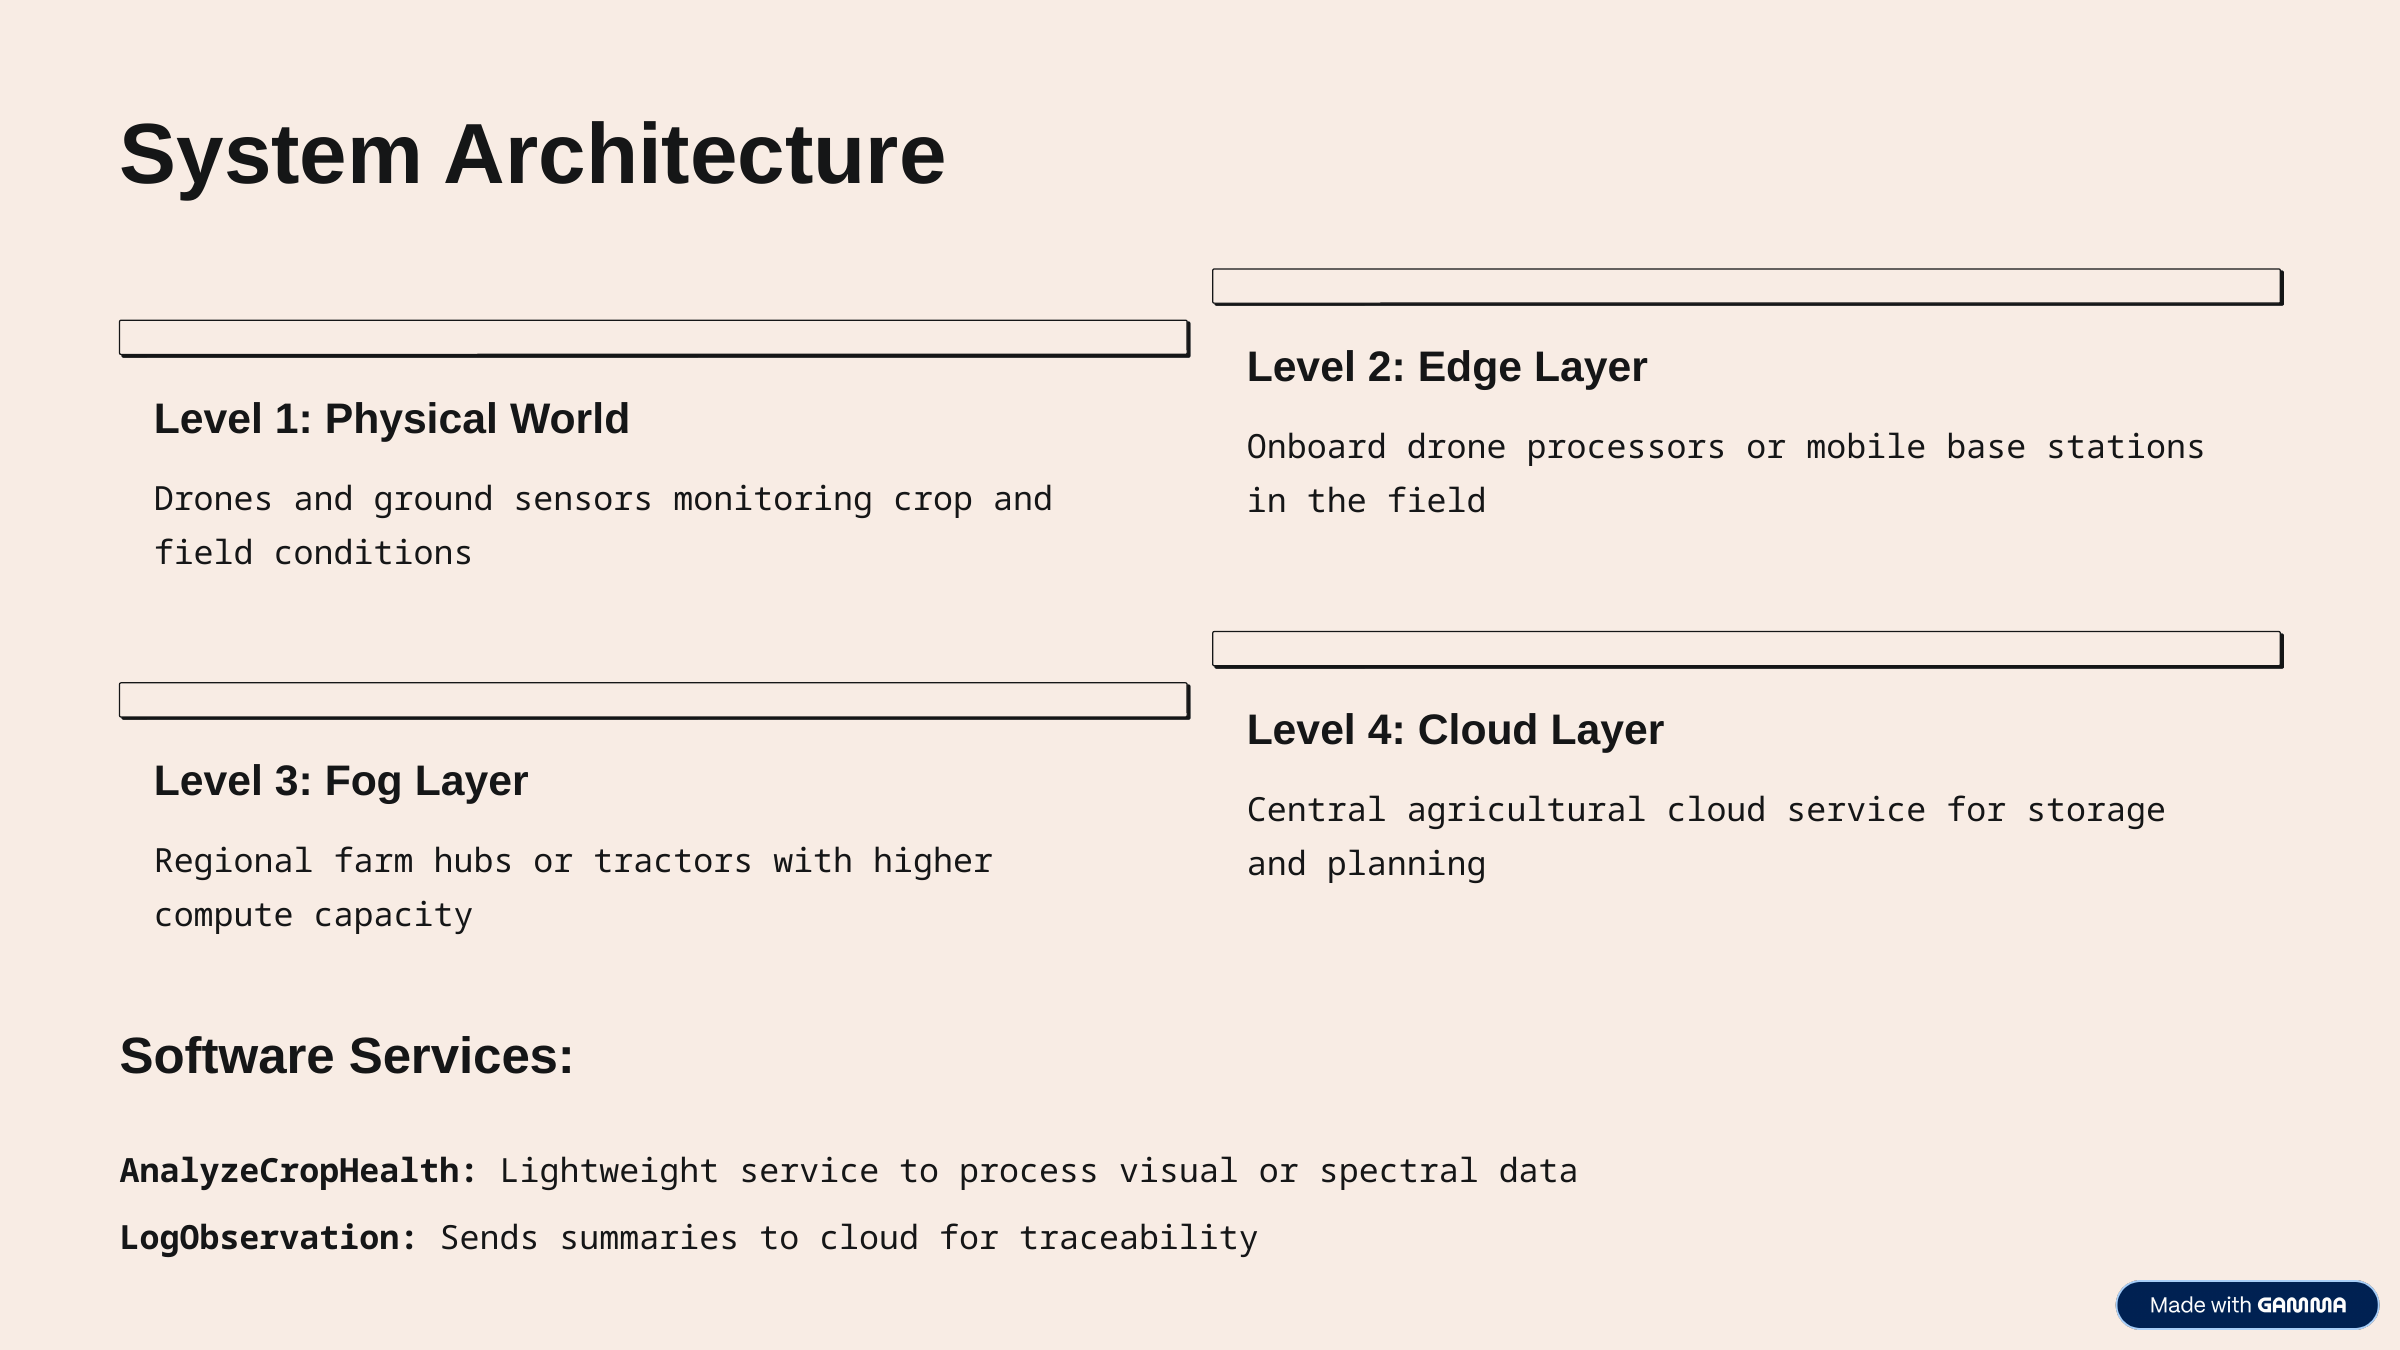

System Architecture

Level 2: Edge Layer
Level 1: Physical World
Onboard drone processors or mobile base stations in the field
Drones and ground sensors monitoring crop and field conditions

Level 4: Cloud Layer
Level 3: Fog Layer
Central agricultural cloud service for storage and planning
Regional farm hubs or tractors with higher compute capacity
Software Services:
AnalyzeCropHealth: Lightweight service to process visual or spectral data
LogObservation: Sends summaries to cloud for traceability